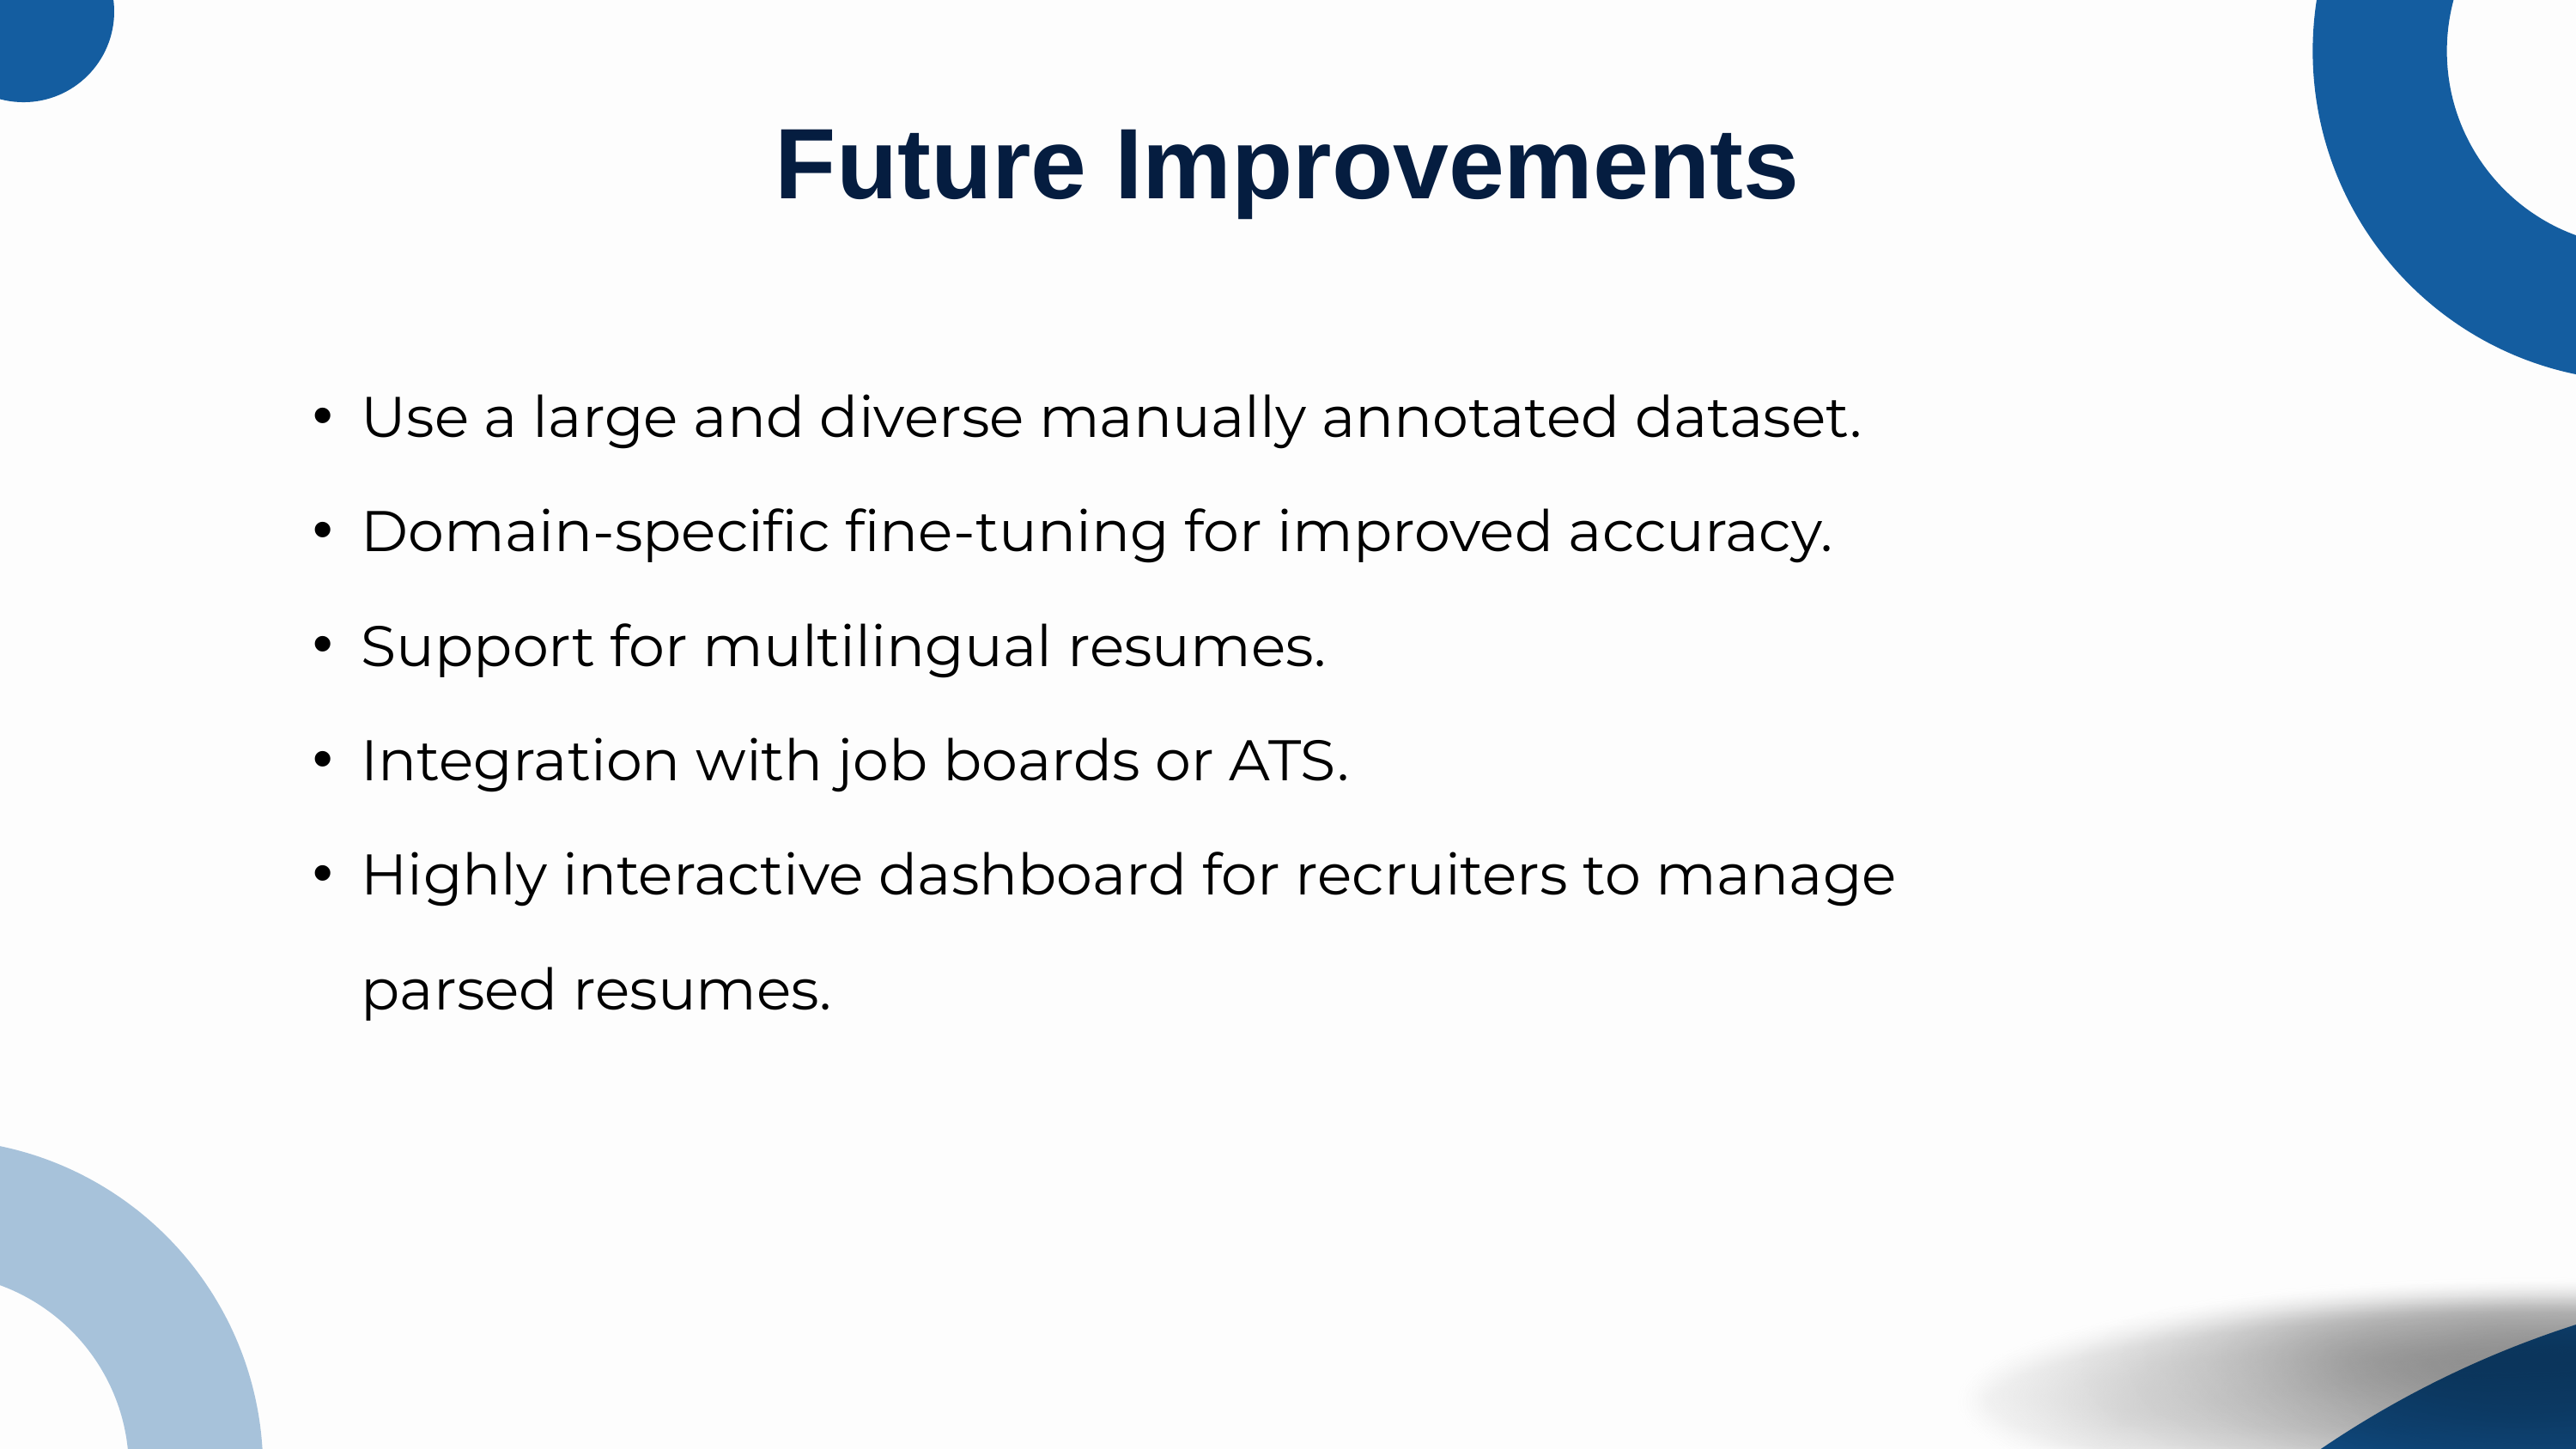

Future Improvements
Use a large and diverse manually annotated dataset.
Domain-specific fine-tuning for improved accuracy.
Support for multilingual resumes.
Integration with job boards or ATS.
Highly interactive dashboard for recruiters to manage parsed resumes.